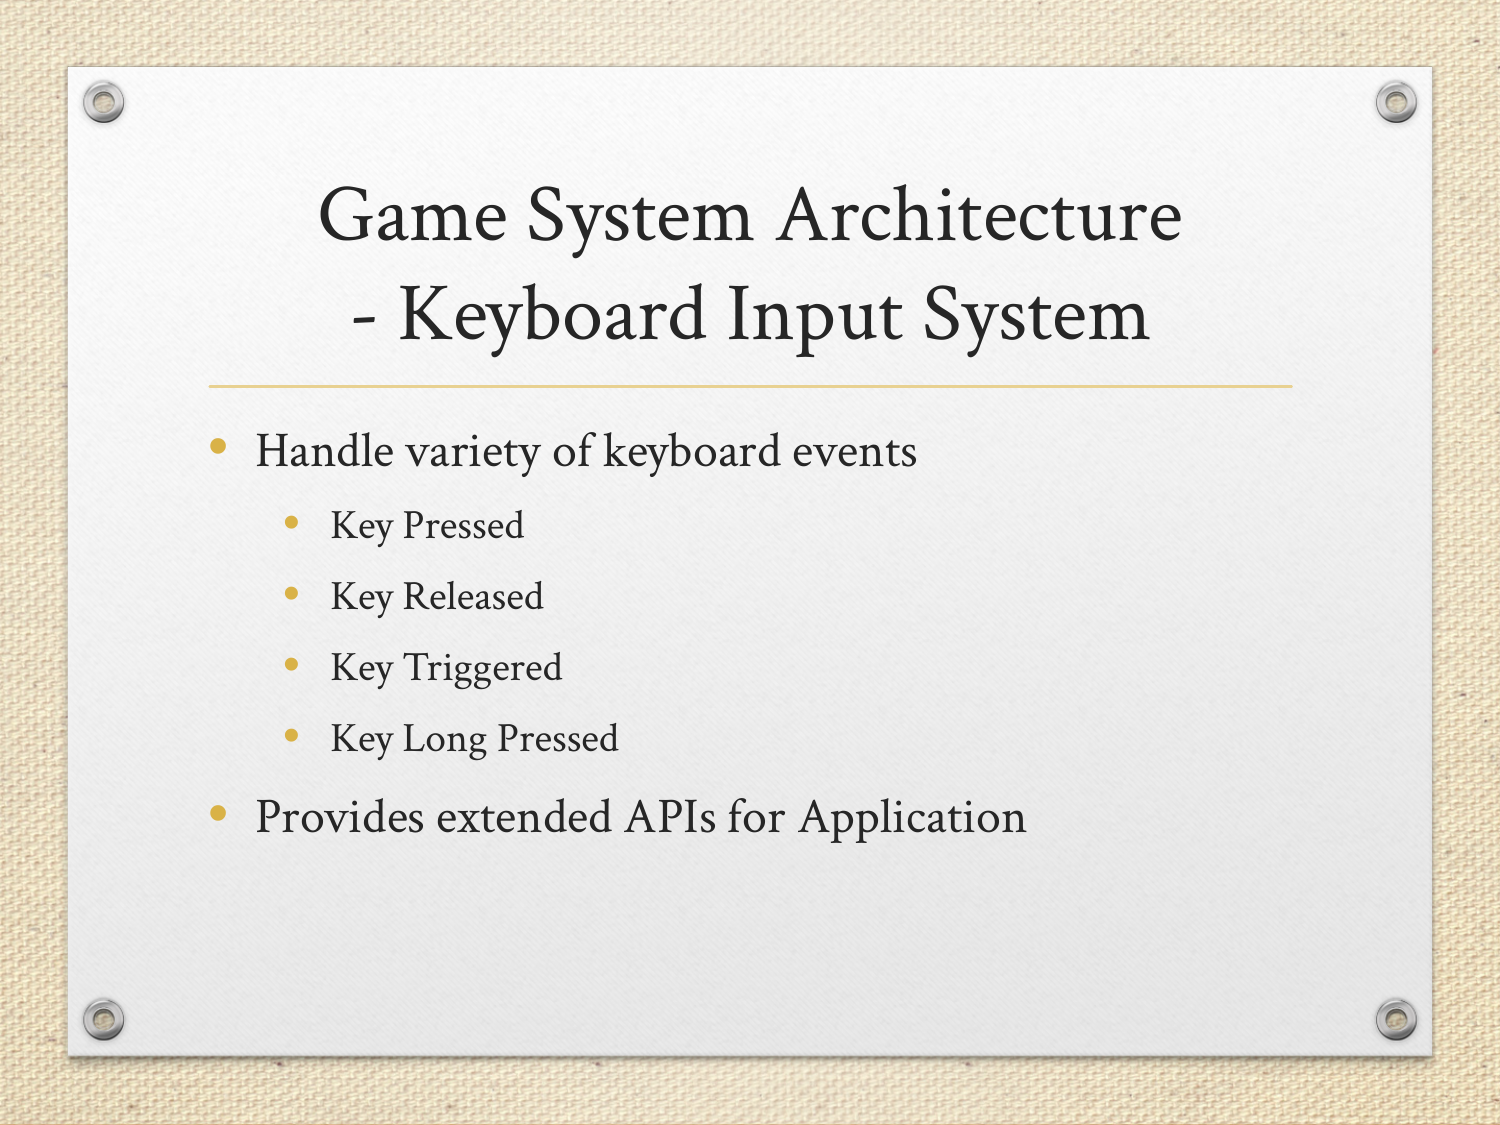

# Game System Architecture - Keyboard Input System
Handle variety of keyboard events
Key Pressed
Key Released
Key Triggered
Key Long Pressed
Provides extended APIs for Application